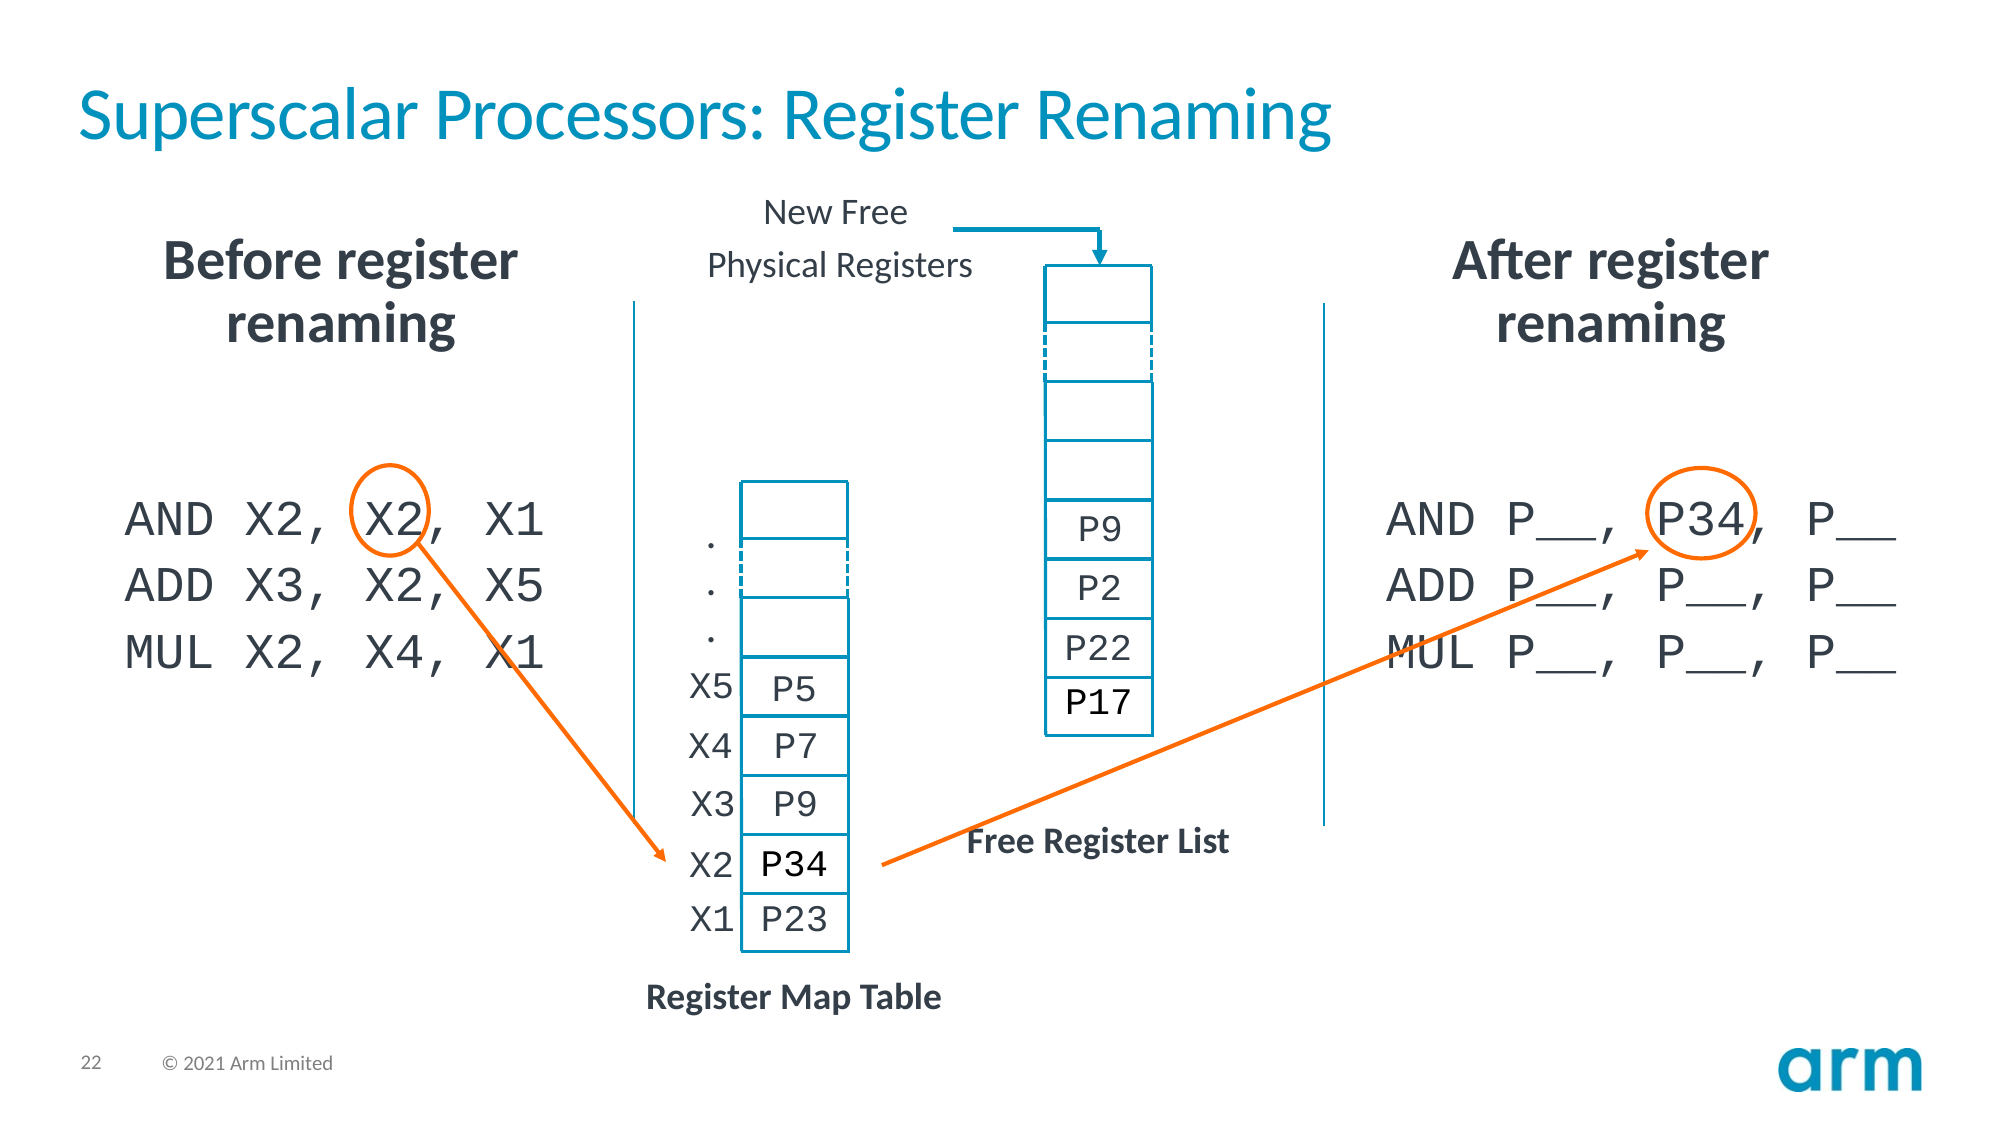

# Superscalar Processors: Register Renaming
New Free
Physical Registers
Before register renaming
After register renaming

AND X2, X2, X1
ADD X3, X2, X5
MUL X2, X4, X1
AND P__, P34, P__
ADD P__, P__, P__
MUL P__, P__, P__
P9
.
.
.
P2
P22
X5
P5
P17
P7
X4
X3
P9
Free Register List
P34
X2
X1
P23
Register Map Table